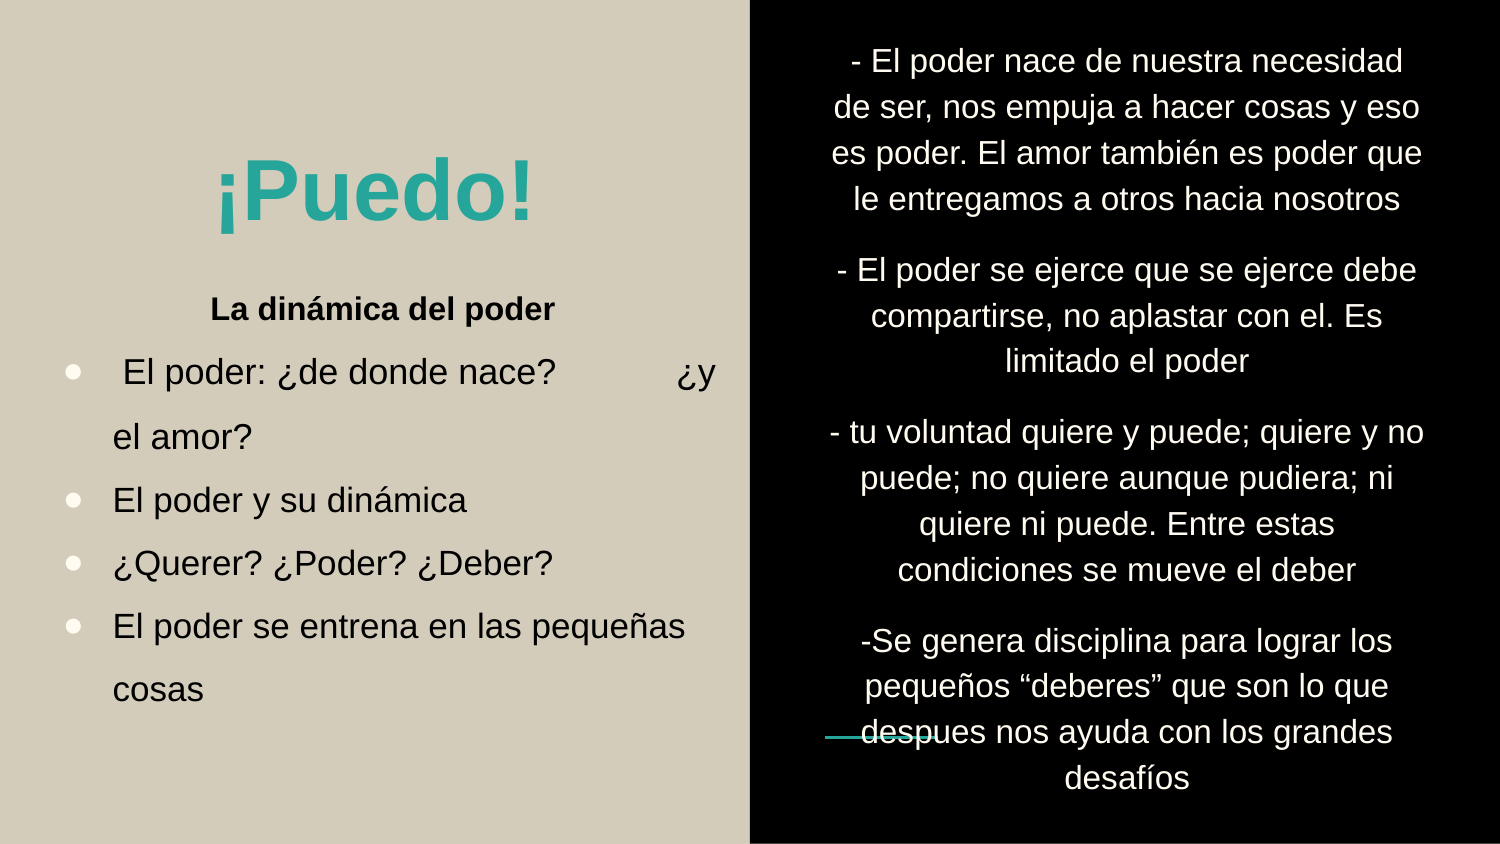

- El poder nace de nuestra necesidad de ser, nos empuja a hacer cosas y eso es poder. El amor también es poder que le entregamos a otros hacia nosotros
- El poder se ejerce que se ejerce debe compartirse, no aplastar con el. Es limitado el poder
- tu voluntad quiere y puede; quiere y no puede; no quiere aunque pudiera; ni quiere ni puede. Entre estas condiciones se mueve el deber
-Se genera disciplina para lograr los pequeños “deberes” que son lo que despues nos ayuda con los grandes desafíos

# ¡Puedo!
La dinámica del poder
 El poder: ¿de donde nace?            ¿y el amor?
El poder y su dinámica
¿Querer? ¿Poder? ¿Deber?
El poder se entrena en las pequeñas cosas